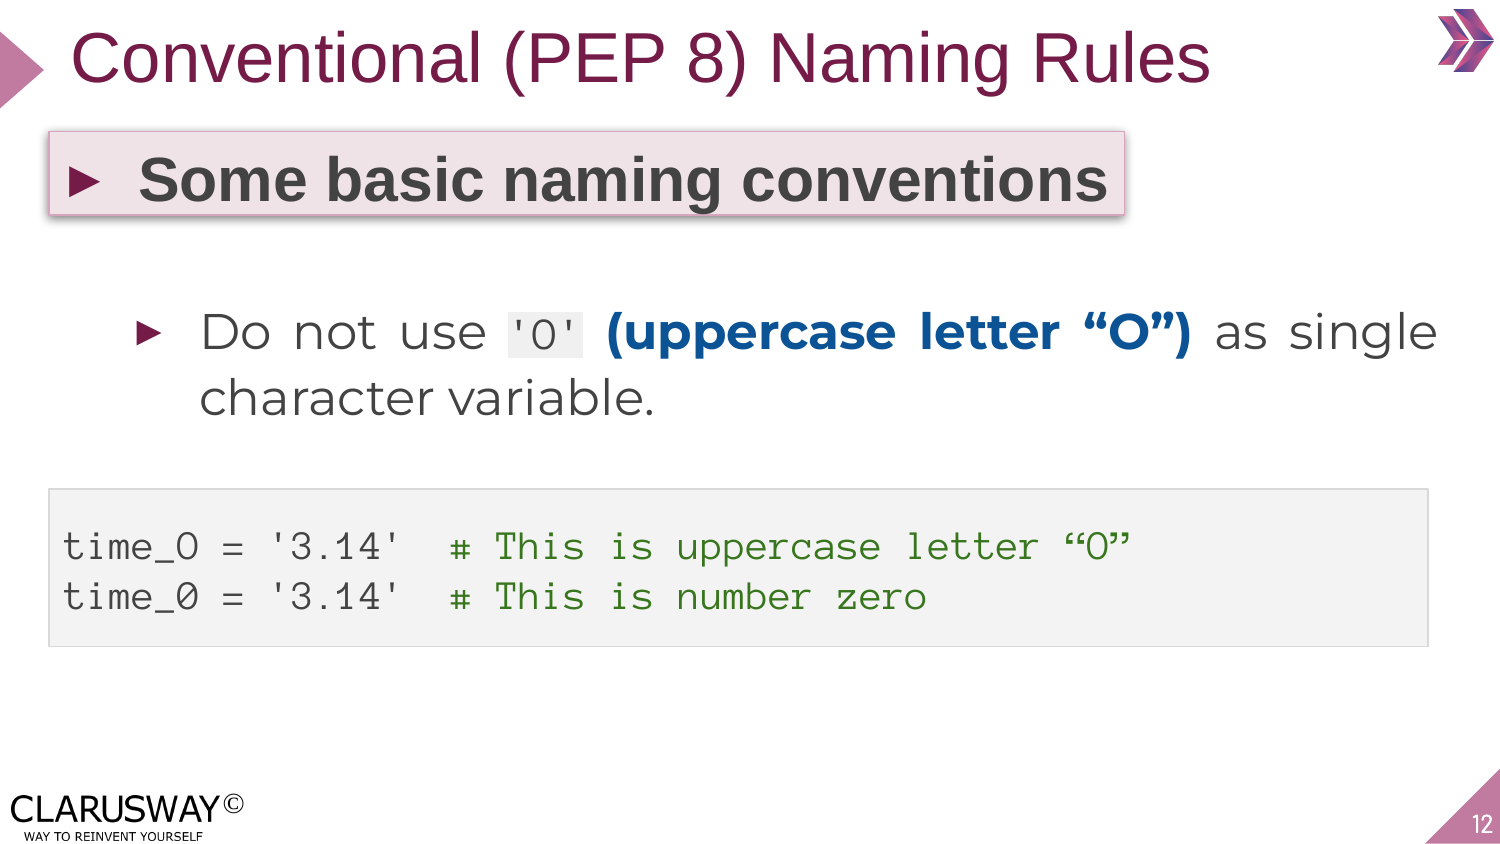

Conventional (PEP 8) Naming Rules
Some basic naming conventions
Do not use 'O' (uppercase letter “O”) as single character variable.
time_O = '3.14'  # This is uppercase letter “O”
time_0 = '3.14'  # This is number zero
12